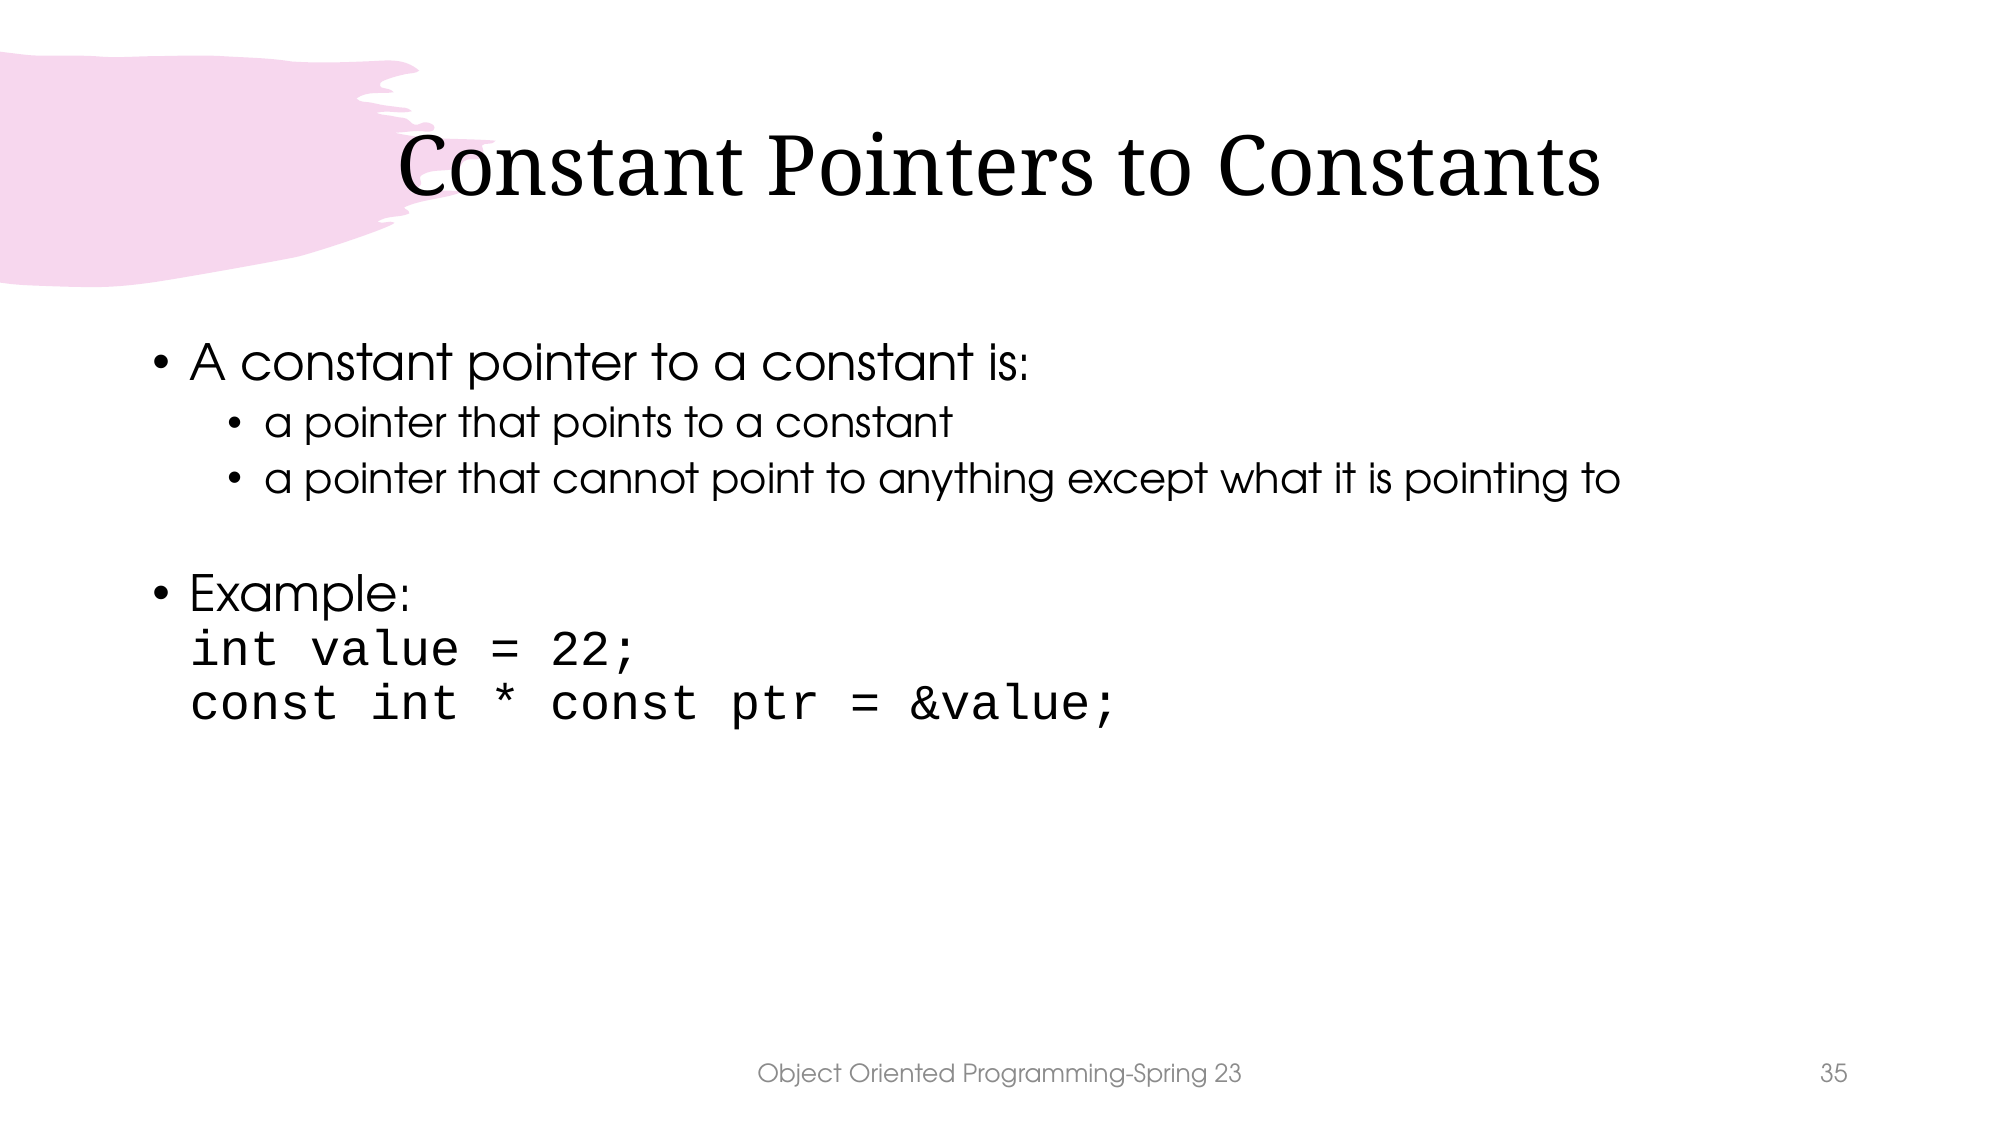

# Constant Pointers to Constants
A constant pointer to a constant is:
a pointer that points to a constant
a pointer that cannot point to anything except what it is pointing to
Example:
int value = 22;
const int * const ptr = &value;
Object Oriented Programming-Spring 23
35